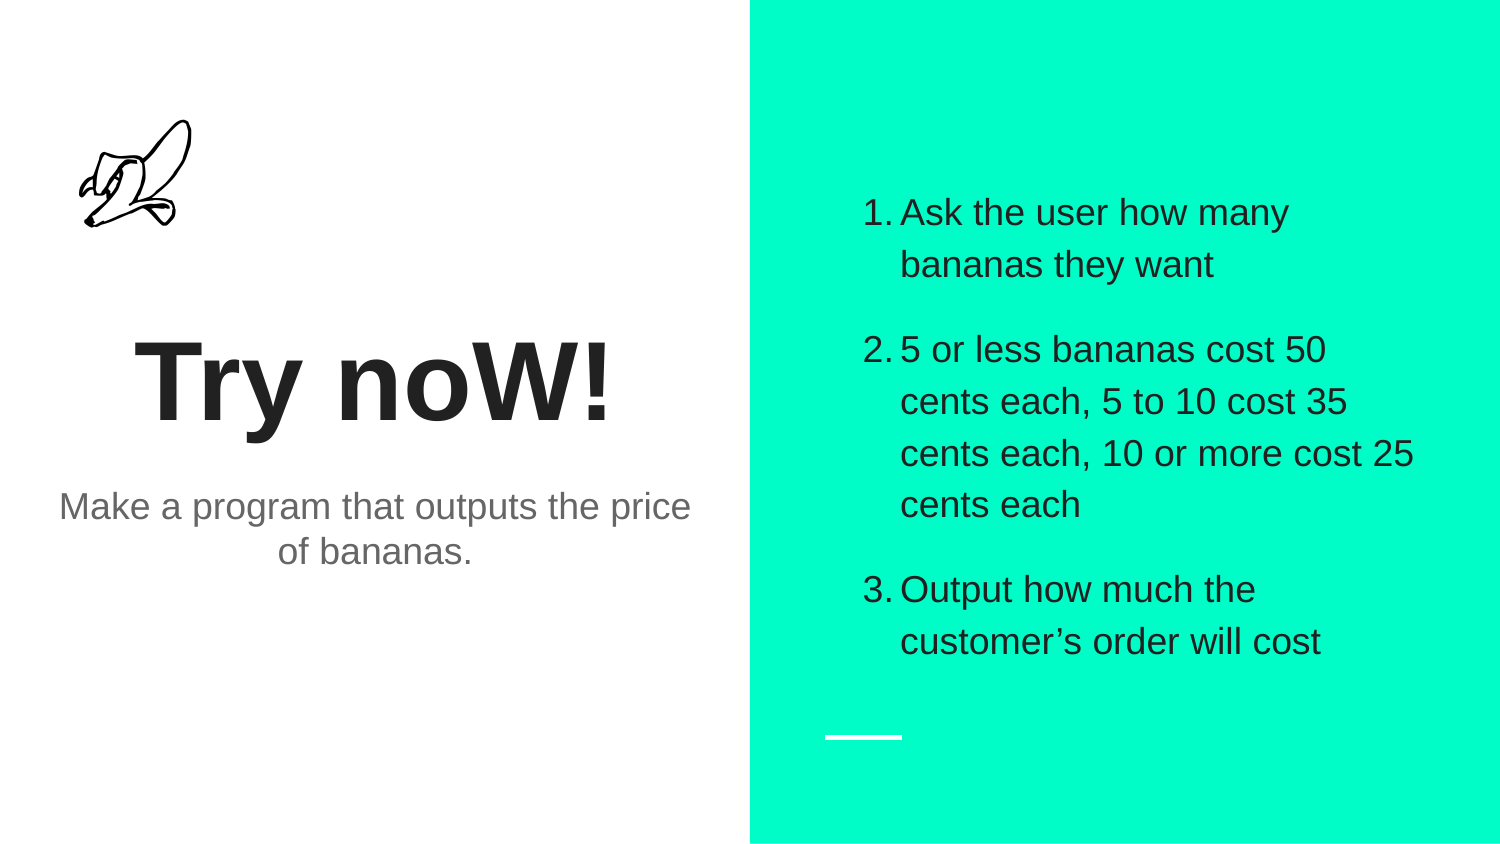

🍌
Ask the user how many bananas they want
5 or less bananas cost 50 cents each, 5 to 10 cost 35 cents each, 10 or more cost 25 cents each
Output how much the customer’s order will cost
# Try noW!
Make a program that outputs the price of bananas.